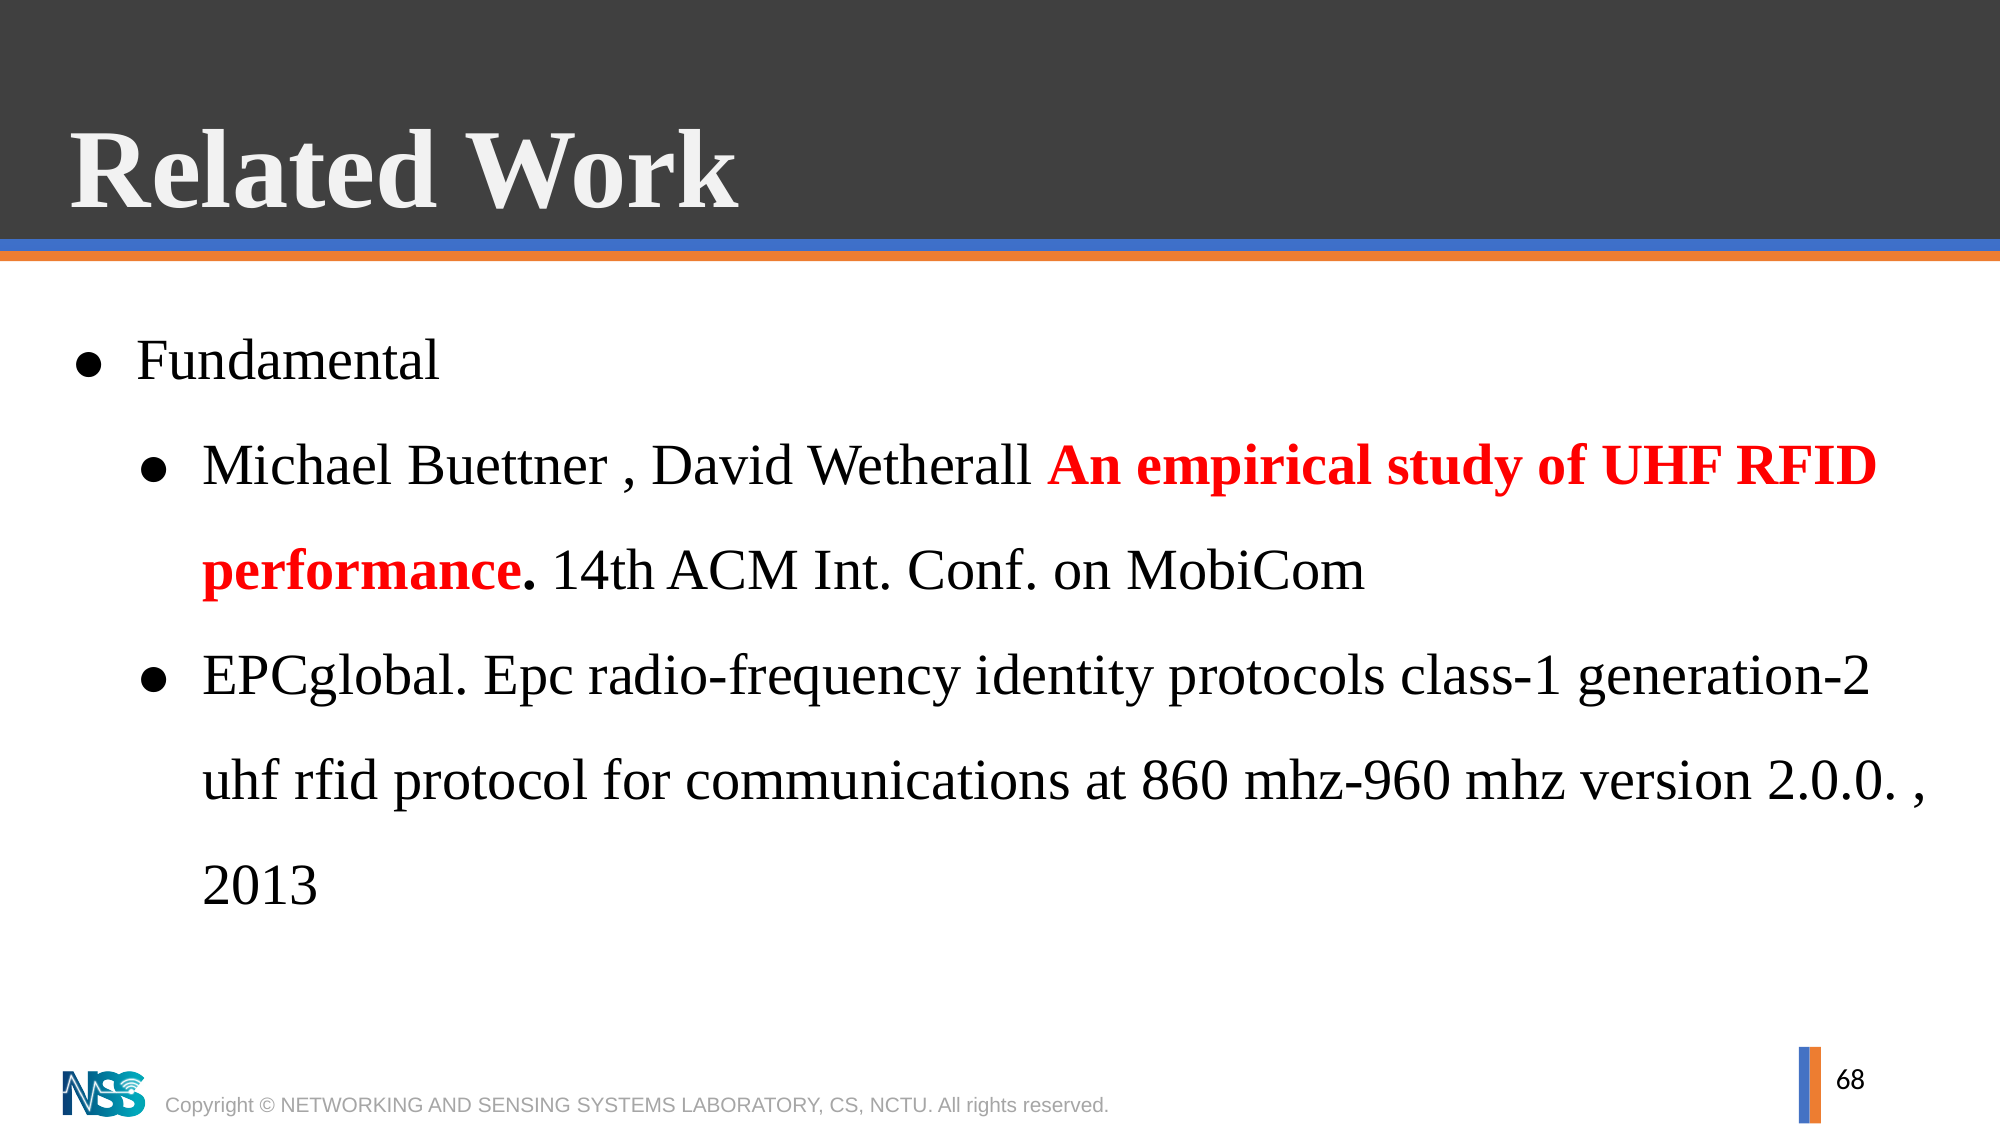

# Related Work
Fundamental
Michael Buettner , David Wetherall An empirical study of UHF RFID performance. 14th ACM Int. Conf. on MobiCom
EPCglobal. Epc radio-frequency identity protocols class-1 generation-2 uhf rfid protocol for communications at 860 mhz-960 mhz version 2.0.0. , 2013
68